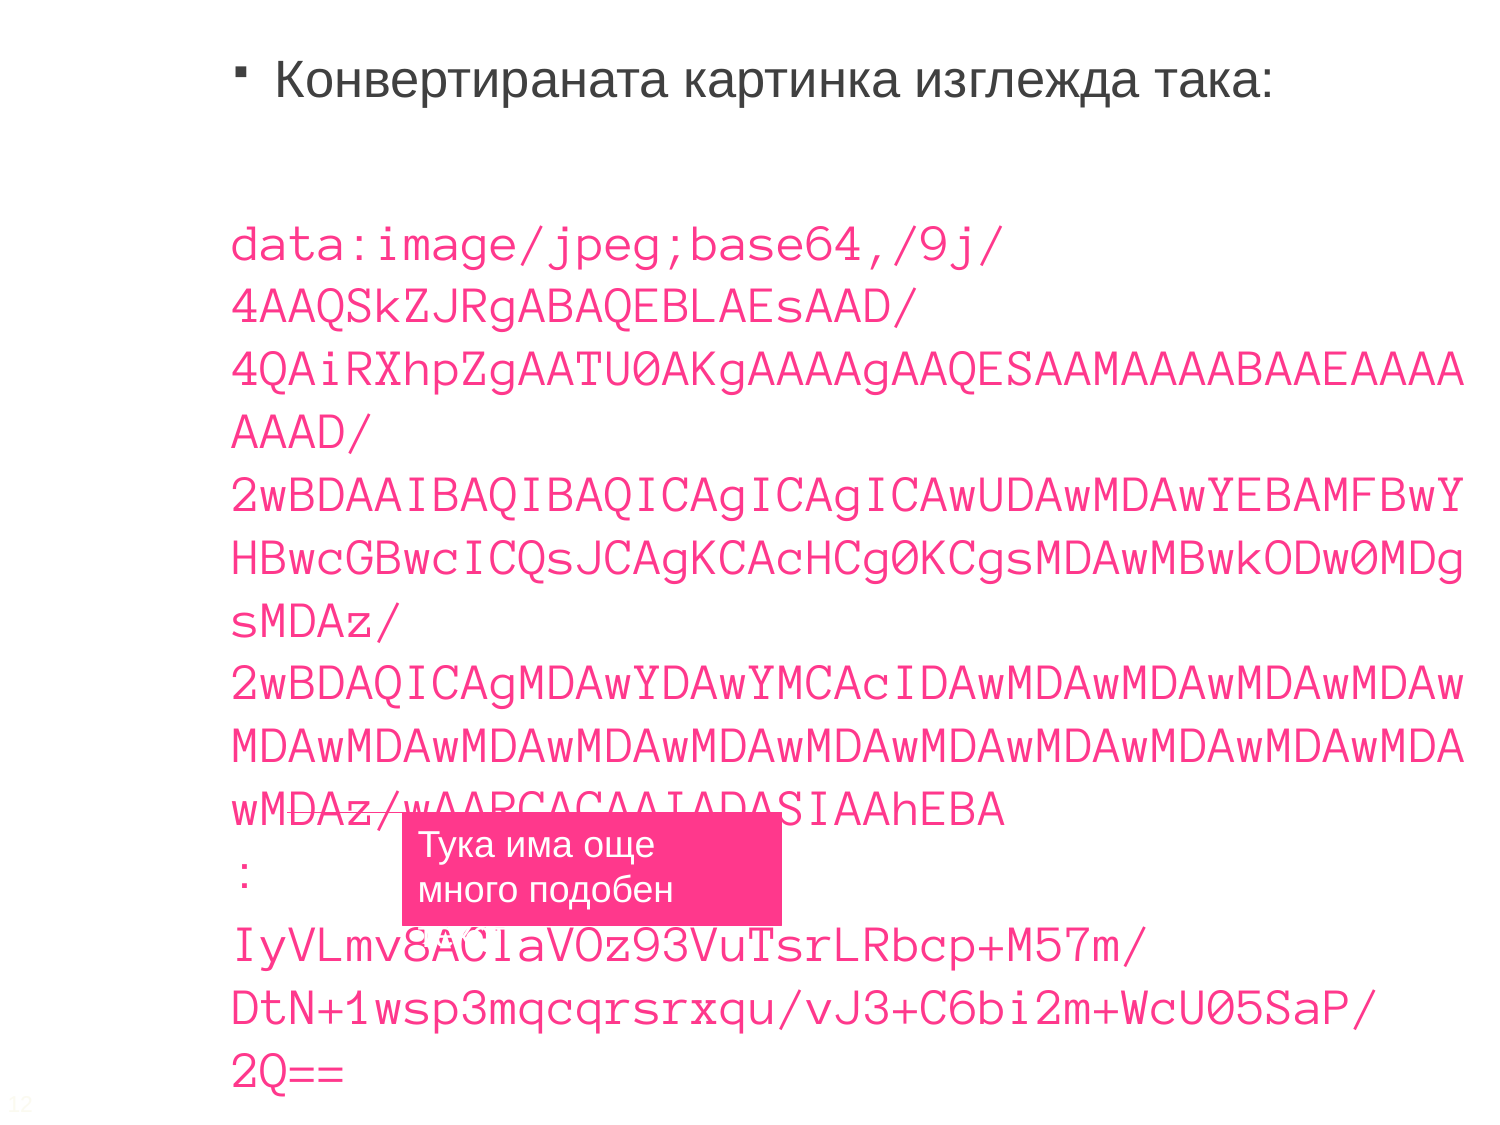

Конвертираната картинка изглежда така:

data:image/jpeg;base64,/9j/4AAQSkZJRgABAQEBLAEsAAD/4QAiRXhpZgAATU0AKgAAAAgAAQESAAMAAAABAAEAAAAAAAD/2wBDAAIBAQIBAQICAgICAgICAwUDAwMDAwYEBAMFBwYHBwcGBwcICQsJCAgKCAcHCg0KCgsMDAwMBwkODw0MDgsMDAz/2wBDAQICAgMDAwYDAwYMCAcIDAwMDAwMDAwMDAwMDAwMDAwMDAwMDAwMDAwMDAwMDAwMDAwMDAwMDAwMDAwMDAwMDAz/wAARCACAAIADASIAAhEBA
:
IyVLmv8AClaVOz93VuTsrLRbcp+M57m/DtN+1wsp3mqcqrsrxqu/vJ3+C6bi2m+WcU05SaP/2Q==
Тука има още много подобен текст